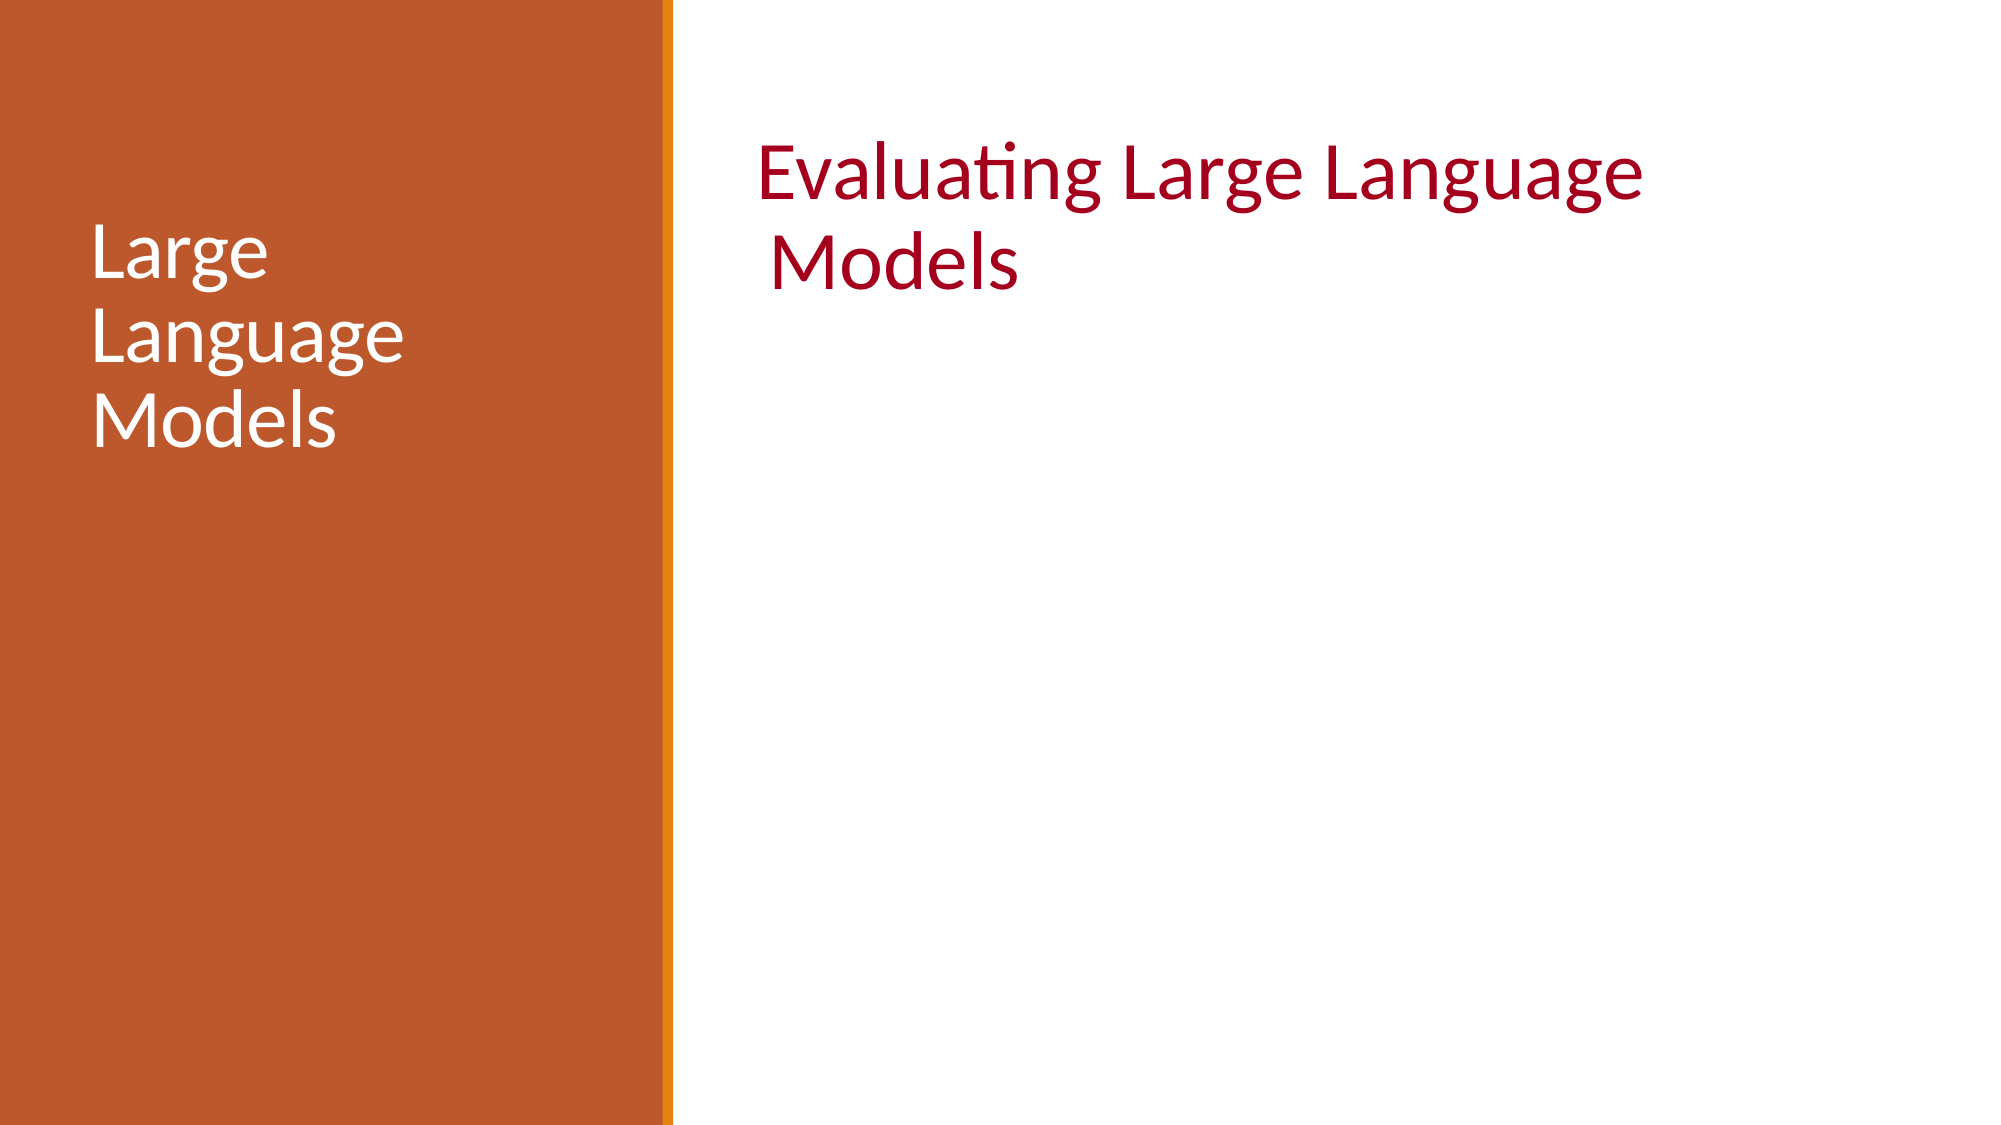

# Large Language Models
Evaluating Large Language Models